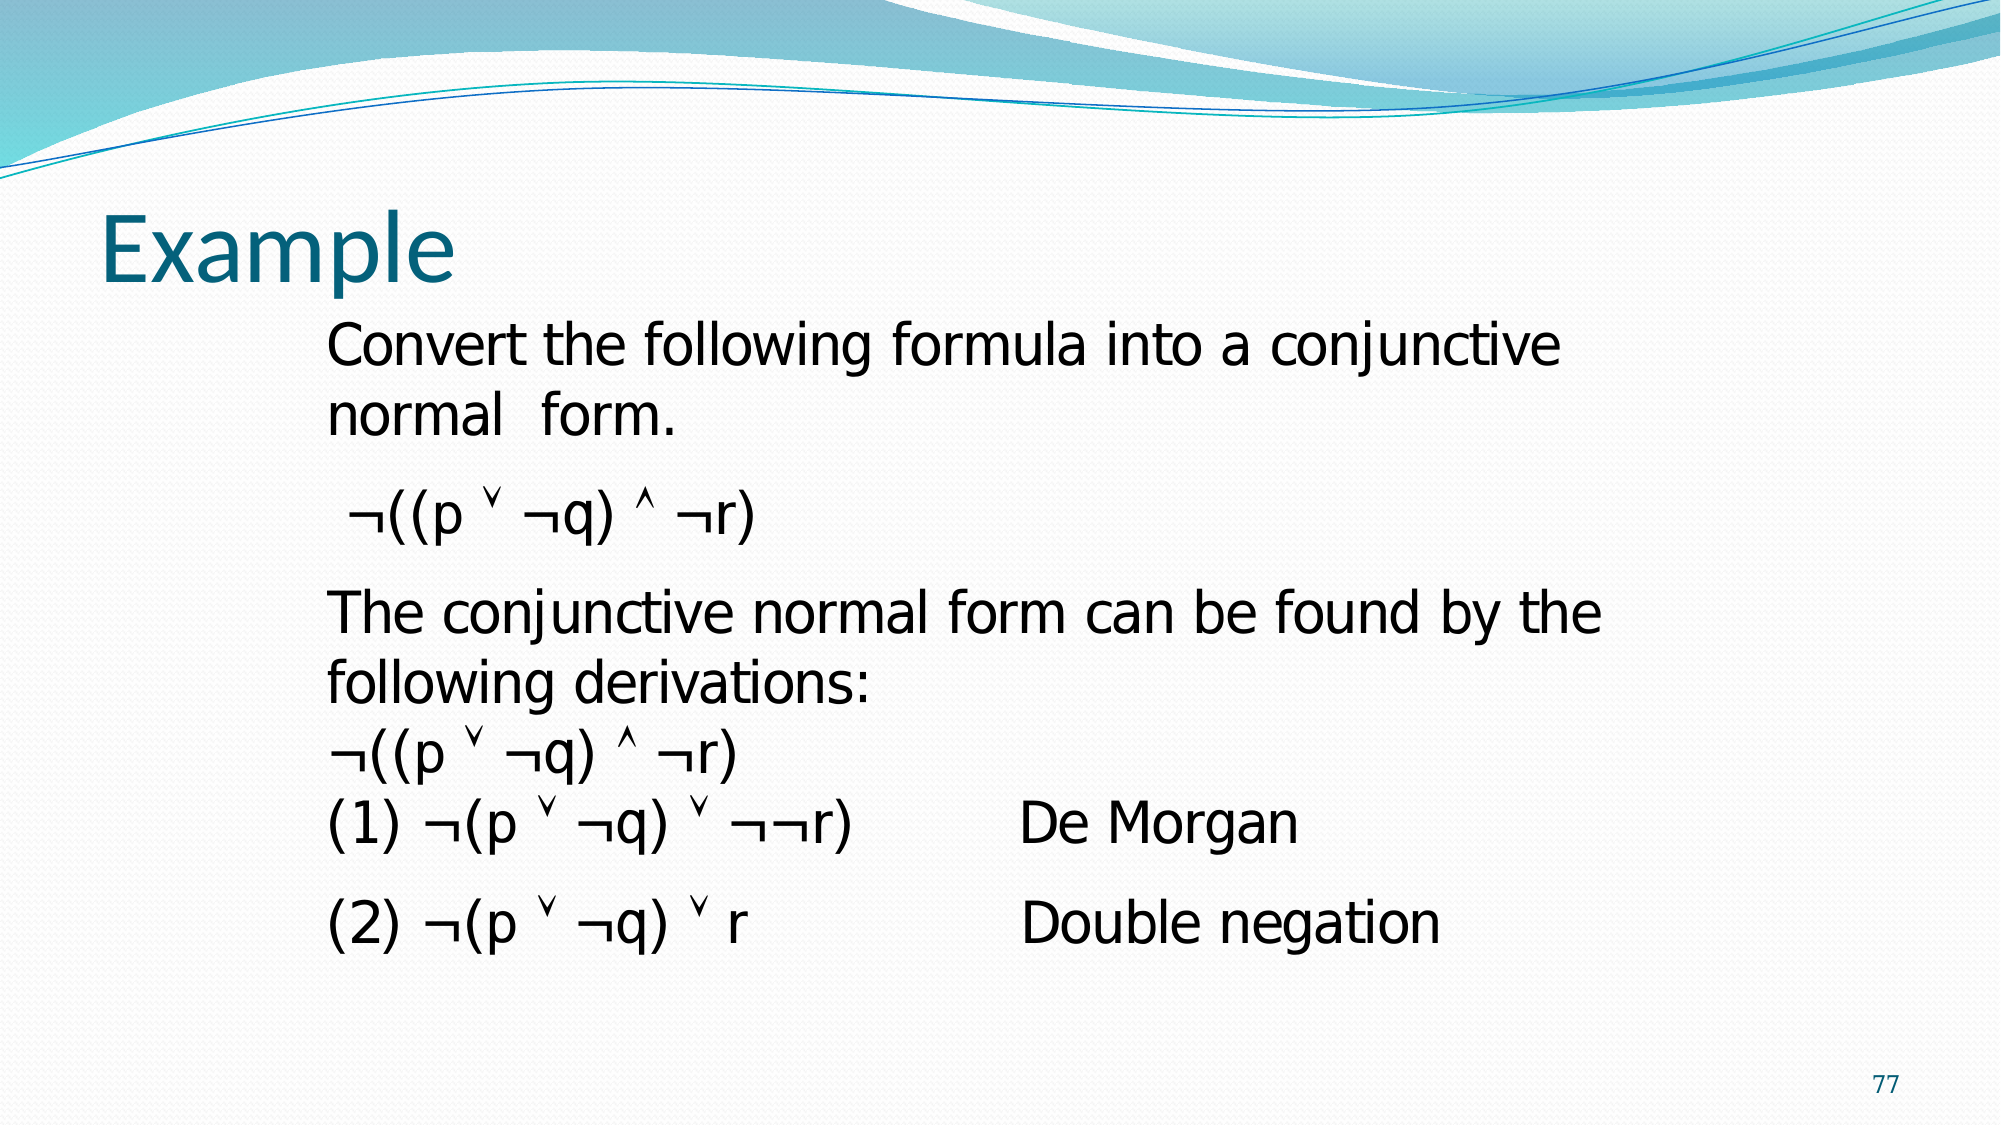

# Example
Convert the following formula into a conjunctive normal  form.
 ¬((p ∨ ¬q) ∧ ¬r)
The conjunctive normal form can be found by the following derivations:
¬((p ∨ ¬q) ∧ ¬r)
(1) ¬(p ∨ ¬q) ∨ ¬¬r)         De Morgan
(2) ¬(p ∨ ¬q) ∨ r               Double negation
77